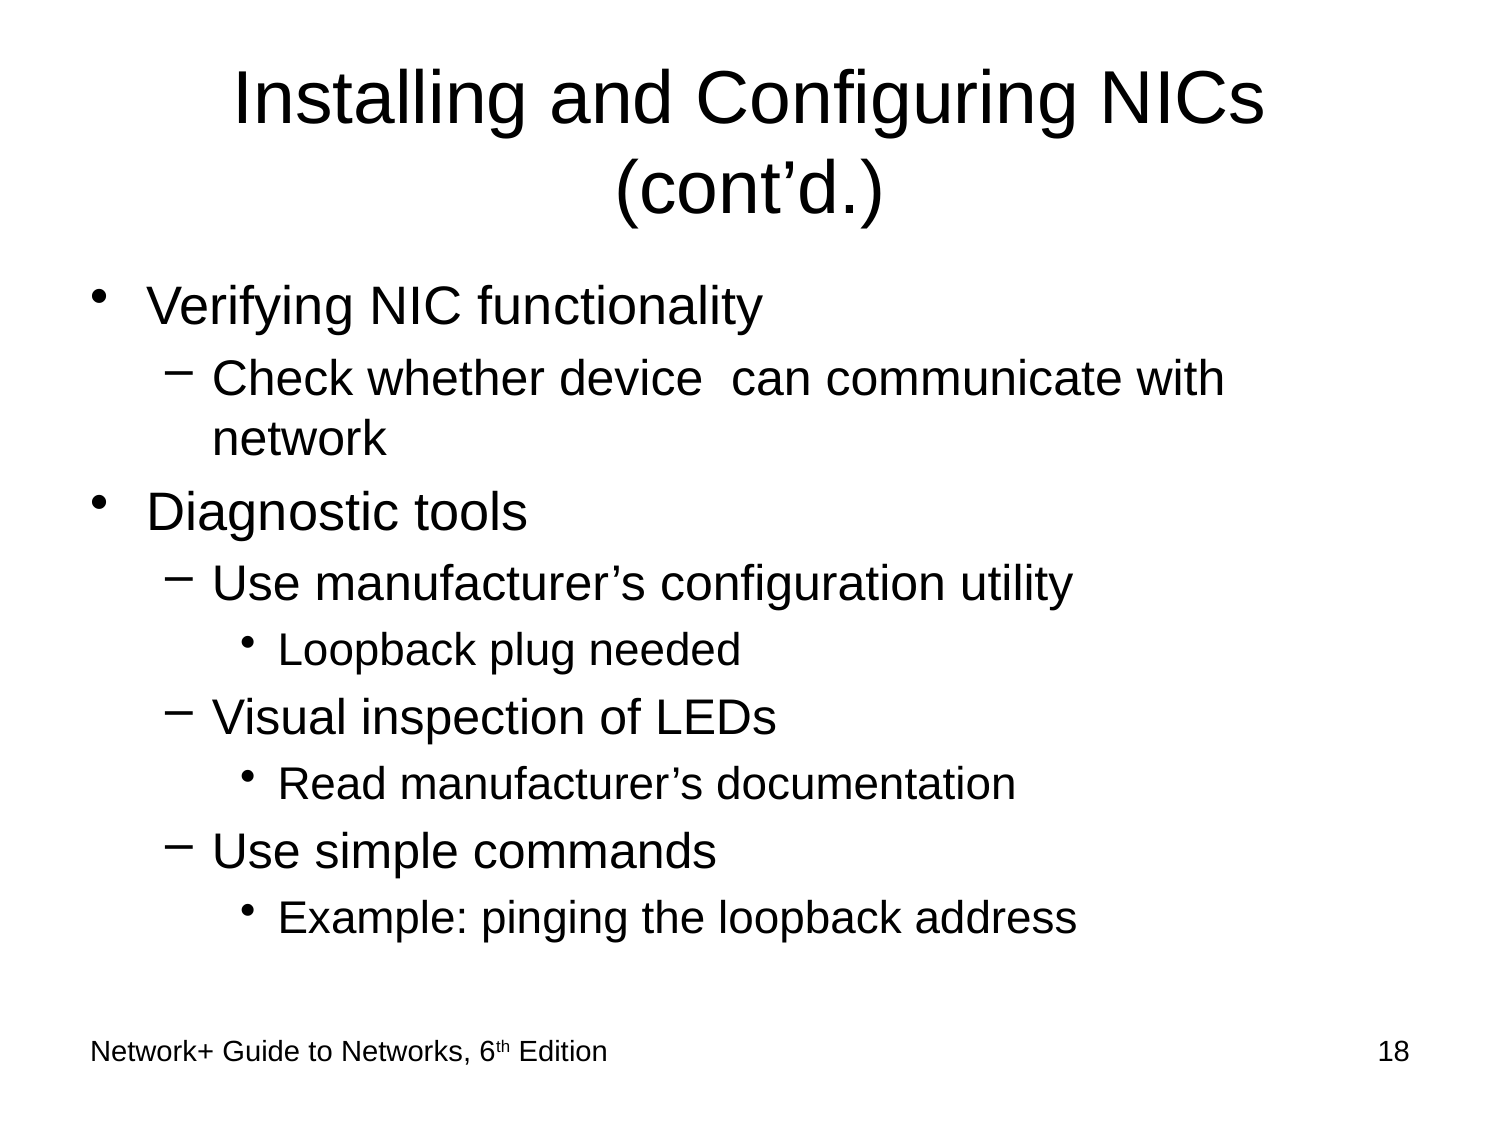

# Installing and Configuring NICs (cont’d.)
Verifying NIC functionality
Check whether device  can communicate with network
Diagnostic tools
Use manufacturer’s configuration utility
Loopback plug needed
Visual inspection of LEDs
Read manufacturer’s documentation
Use simple commands
Example: pinging the loopback address
Network+ Guide to Networks, 6th Edition
18